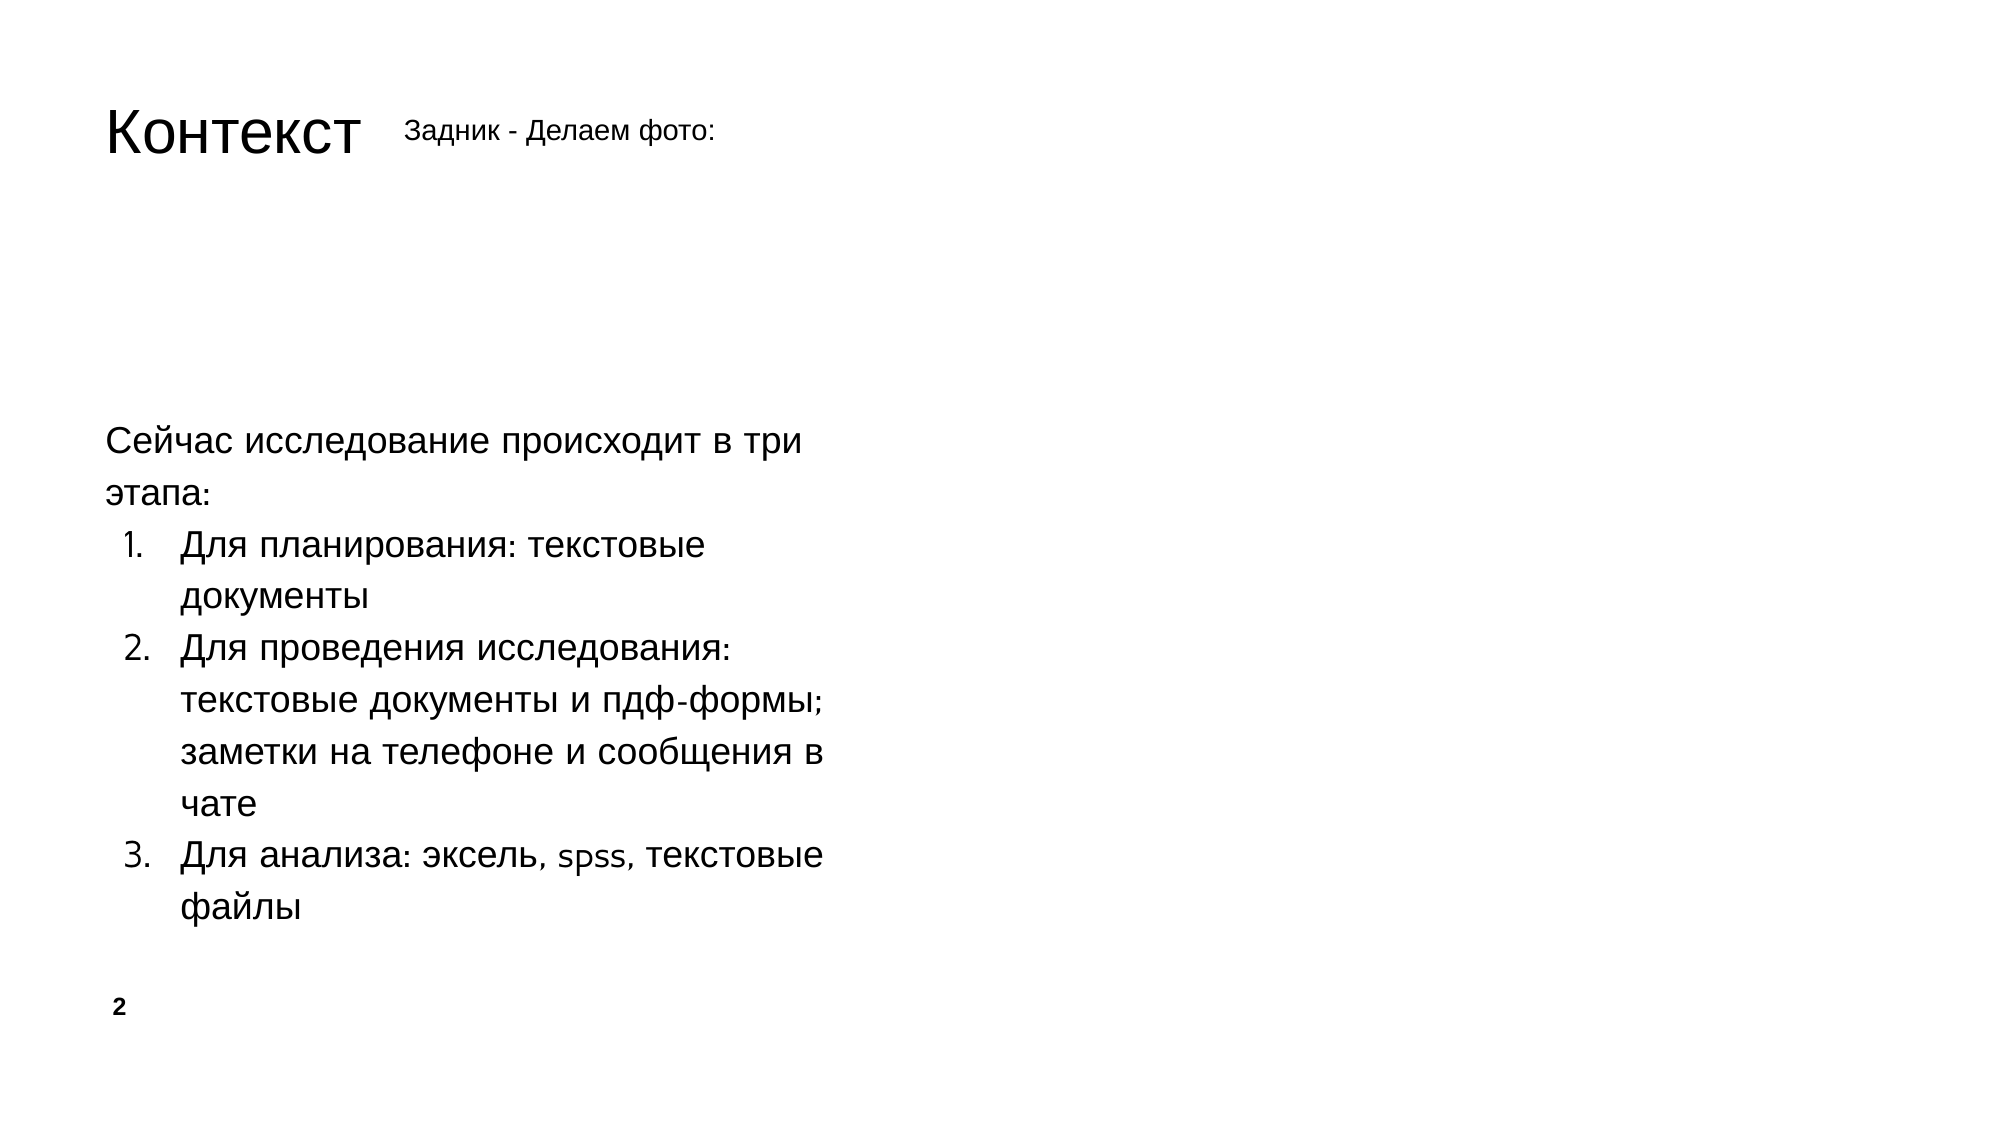

Контекст
Задник - Делаем фото:
Сейчас исследование происходит в три этапа:
Для планирования: текстовые документы
Для проведения исследования: текстовые документы и пдф-формы; заметки на телефоне и сообщения в чате
Для анализа: эксель, spss, текстовые файлы